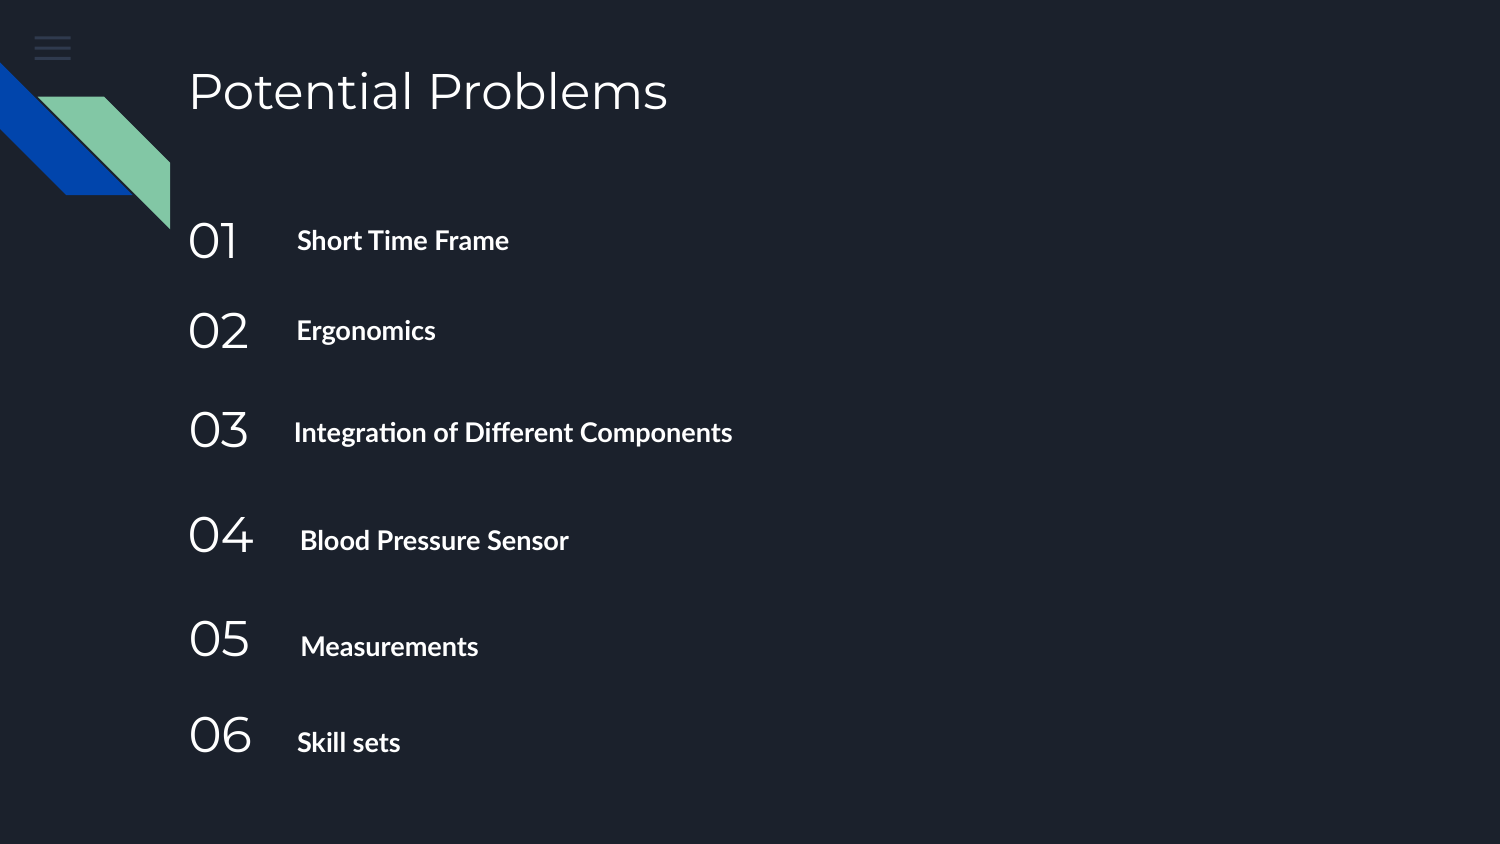

# Potential Problems
01

Short Time Frame

02

Ergonomics
03
Integration of Different Components
04
Blood Pressure Sensor
05
Measurements
06
Skill sets